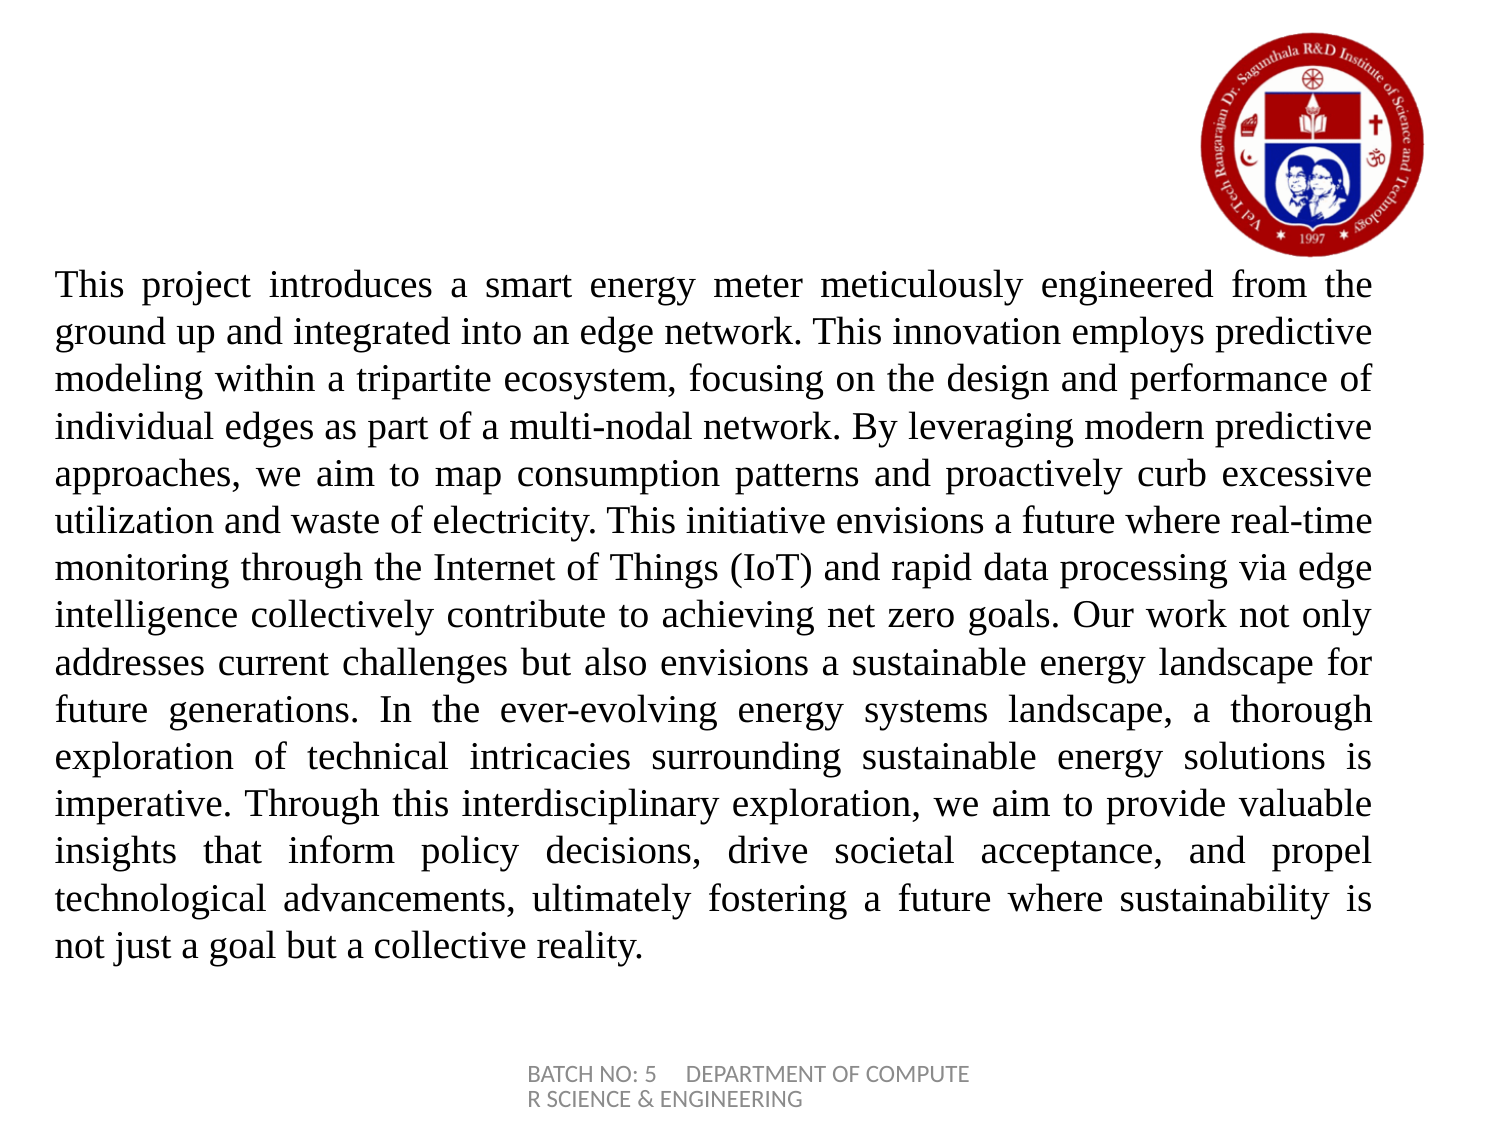

This project introduces a smart energy meter meticulously engineered from the ground up and integrated into an edge network. This innovation employs predictive modeling within a tripartite ecosystem, focusing on the design and performance of individual edges as part of a multi-nodal network. By leveraging modern predictive approaches, we aim to map consumption patterns and proactively curb excessive utilization and waste of electricity. This initiative envisions a future where real-time monitoring through the Internet of Things (IoT) and rapid data processing via edge intelligence collectively contribute to achieving net zero goals. Our work not only addresses current challenges but also envisions a sustainable energy landscape for future generations. In the ever-evolving energy systems landscape, a thorough exploration of technical intricacies surrounding sustainable energy solutions is imperative. Through this interdisciplinary exploration, we aim to provide valuable insights that inform policy decisions, drive societal acceptance, and propel technological advancements, ultimately fostering a future where sustainability is not just a goal but a collective reality.

BATCH NO: 5     DEPARTMENT OF COMPUTER SCIENCE & ENGINEERING
7